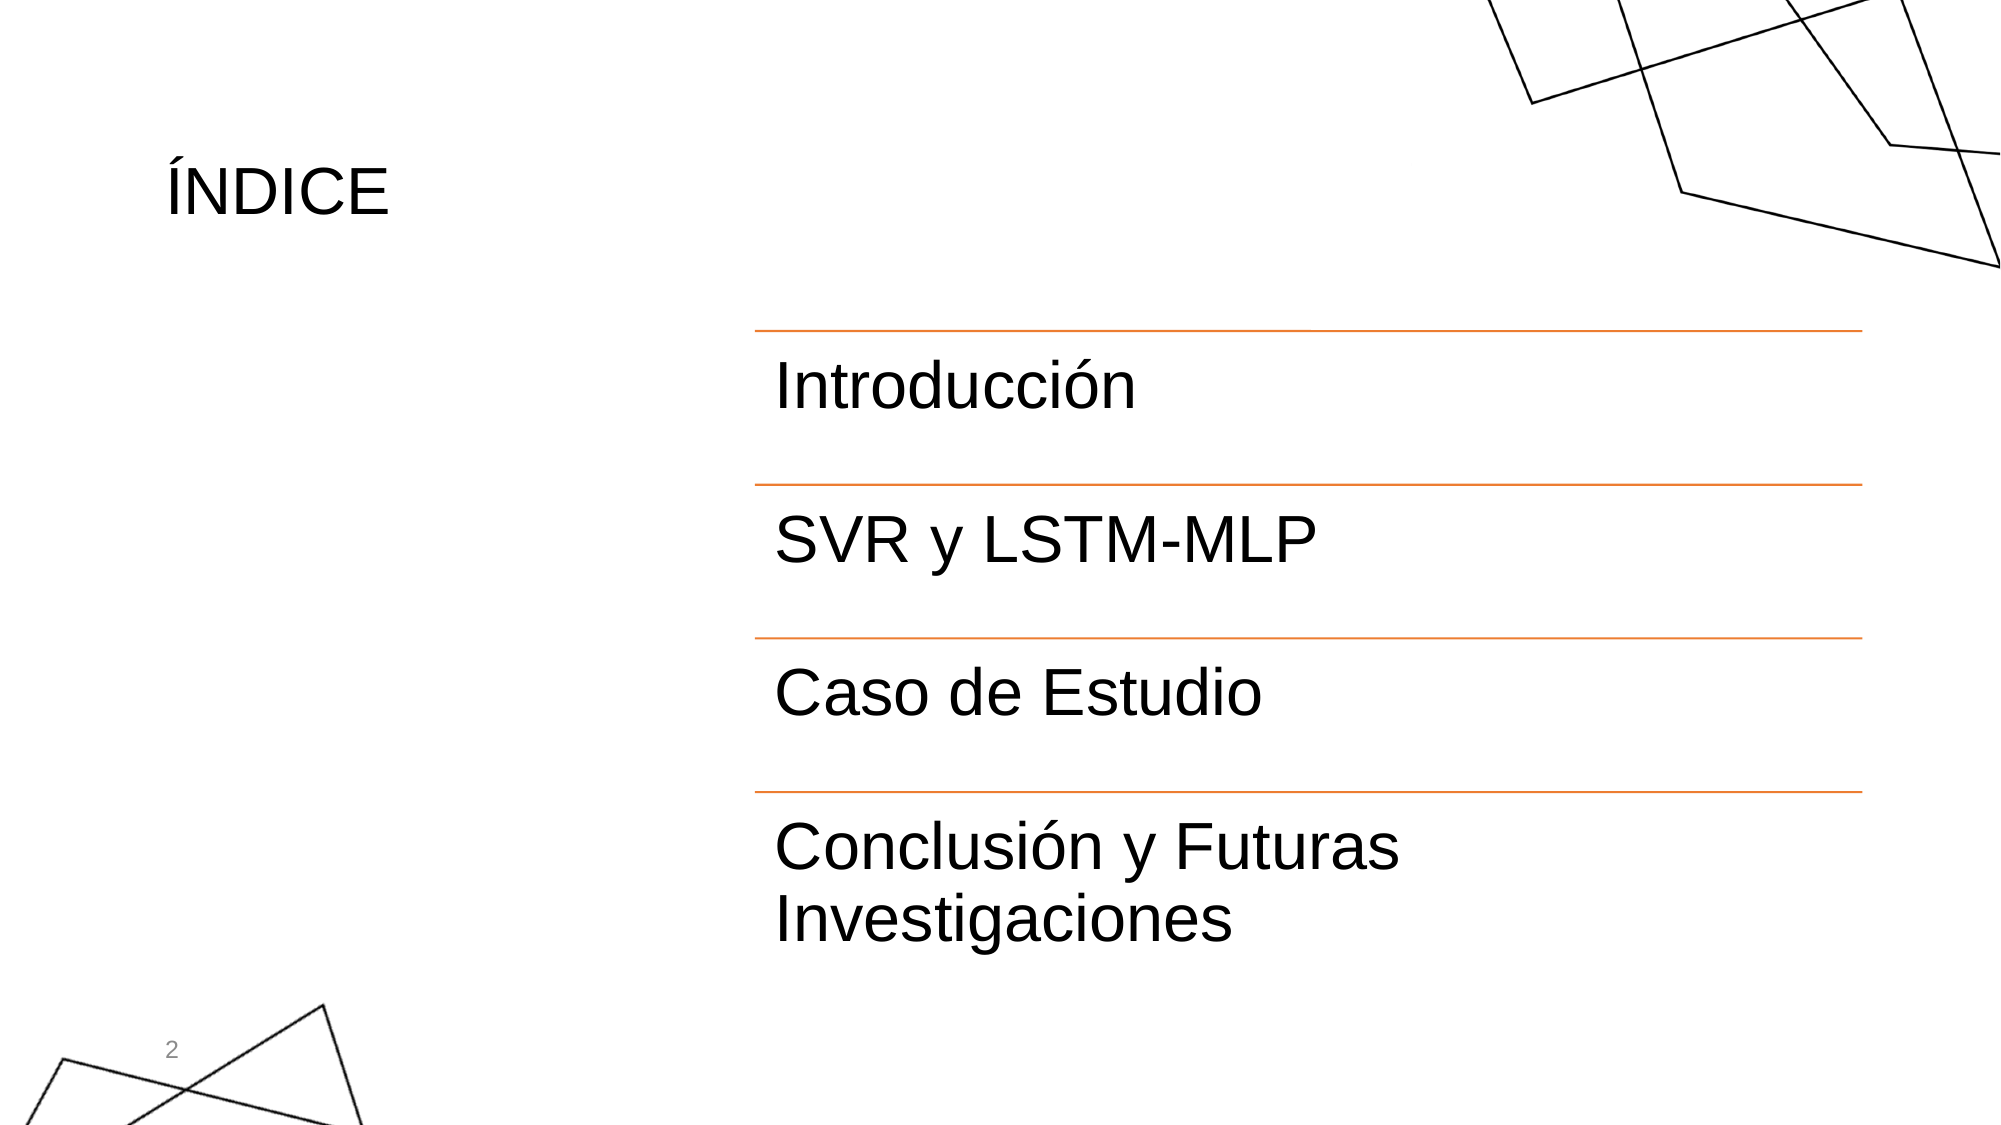

# Índice
Introducción
SVR y LSTM-MLP
Caso de Estudio
Conclusión y Futuras Investigaciones

2